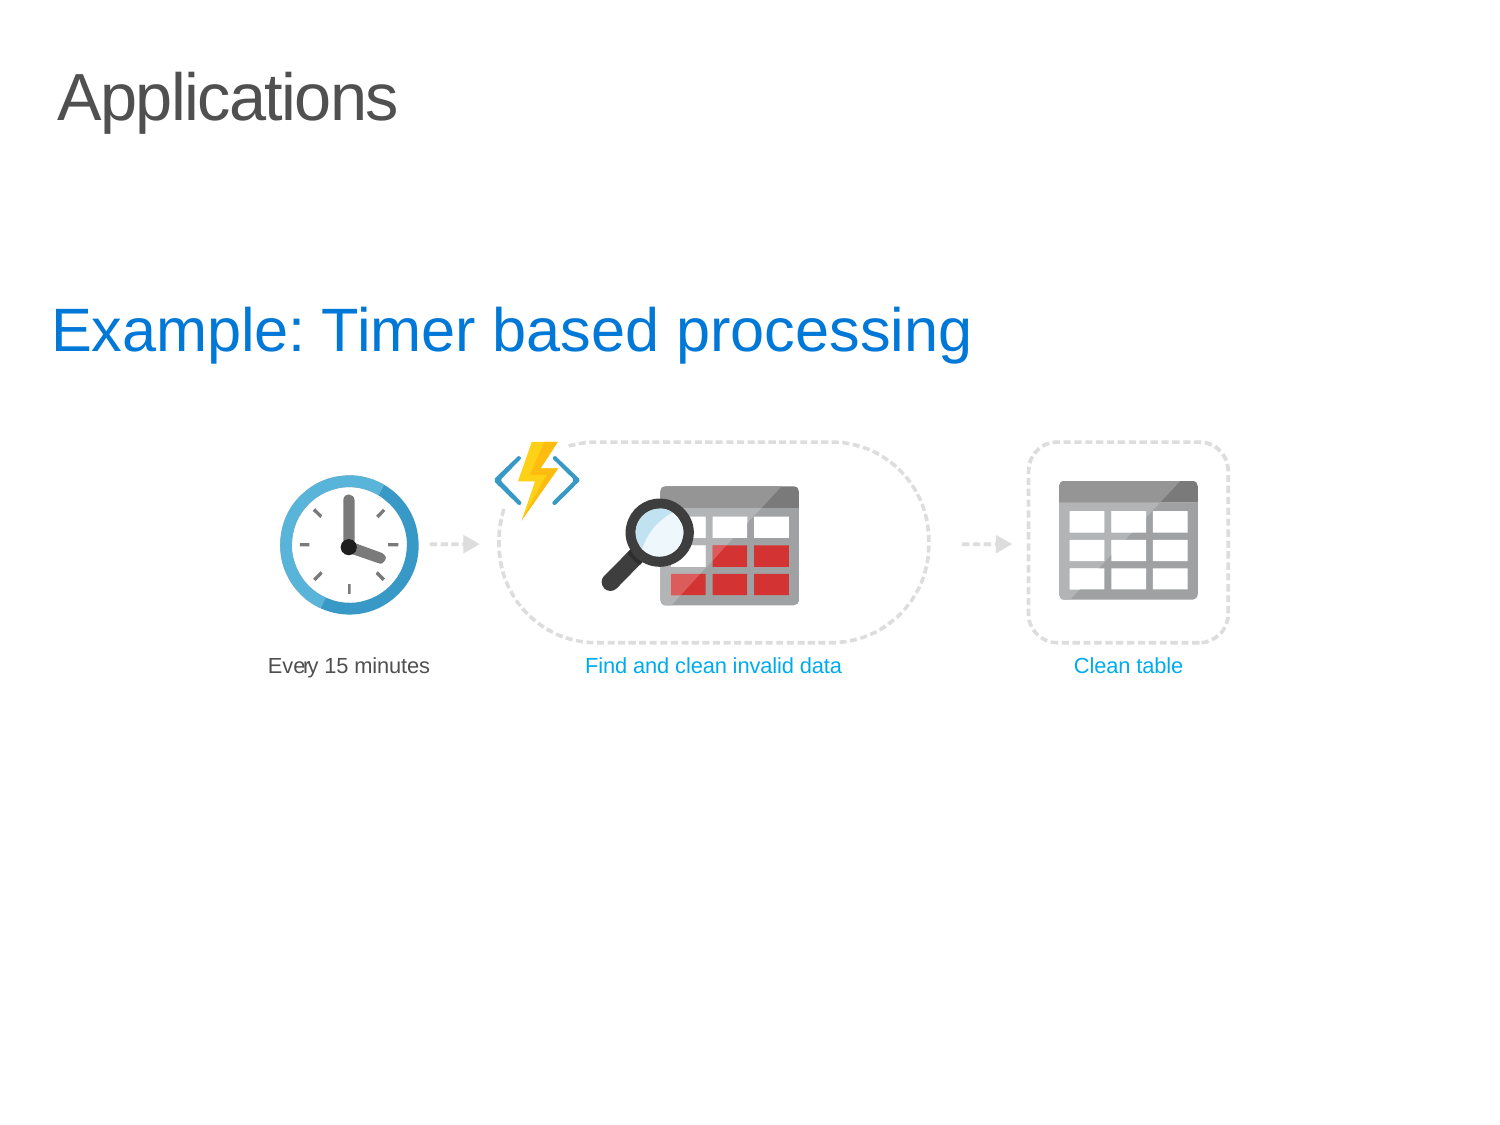

# Applications

Example: Timer based processing

Find and clean invalid data

Clean table

Eve
r
y 15 minutes